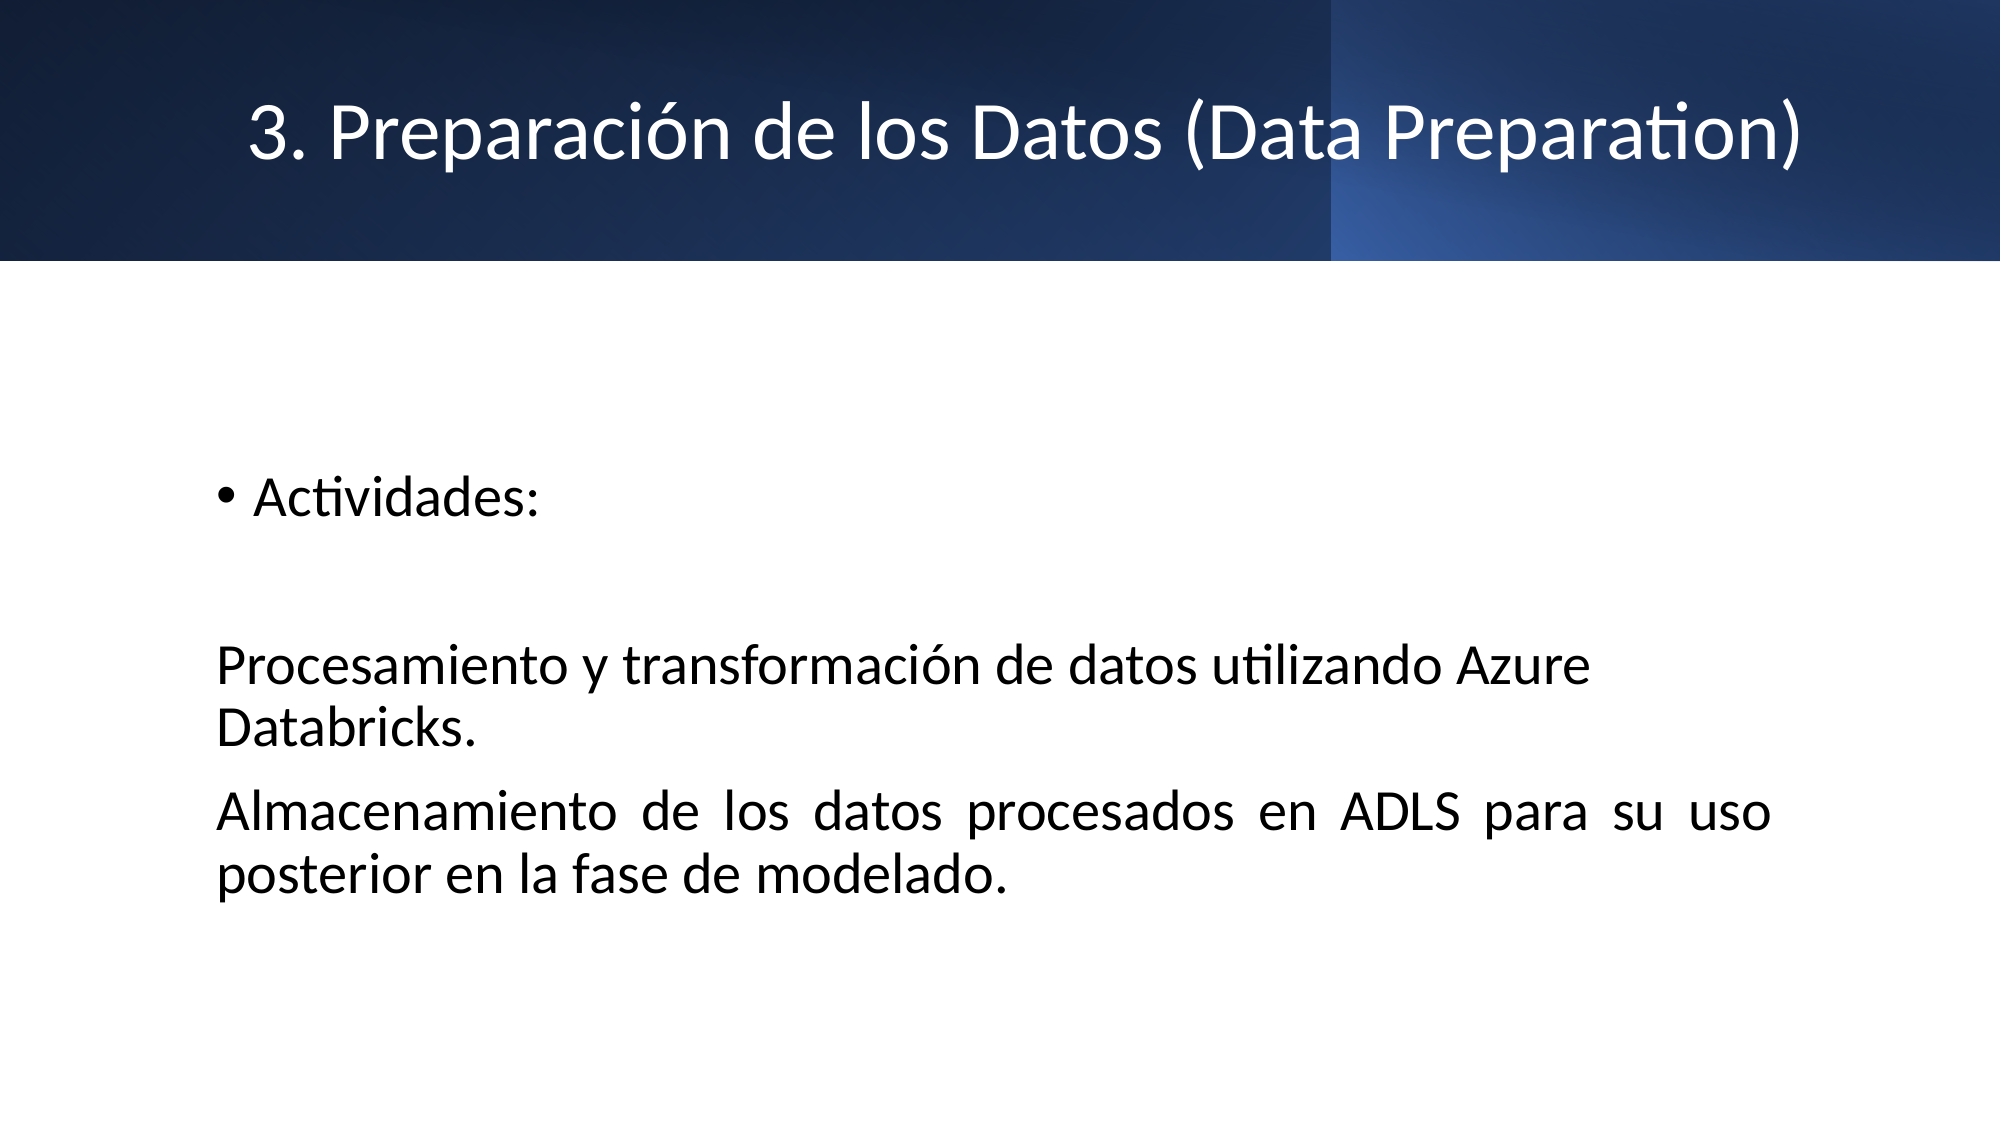

# 3. Preparación de los Datos (Data Preparation)
Actividades:

Procesamiento y transformación de datos utilizando Azure Databricks.
Almacenamiento de los datos procesados en ADLS para su uso posterior en la fase de modelado.